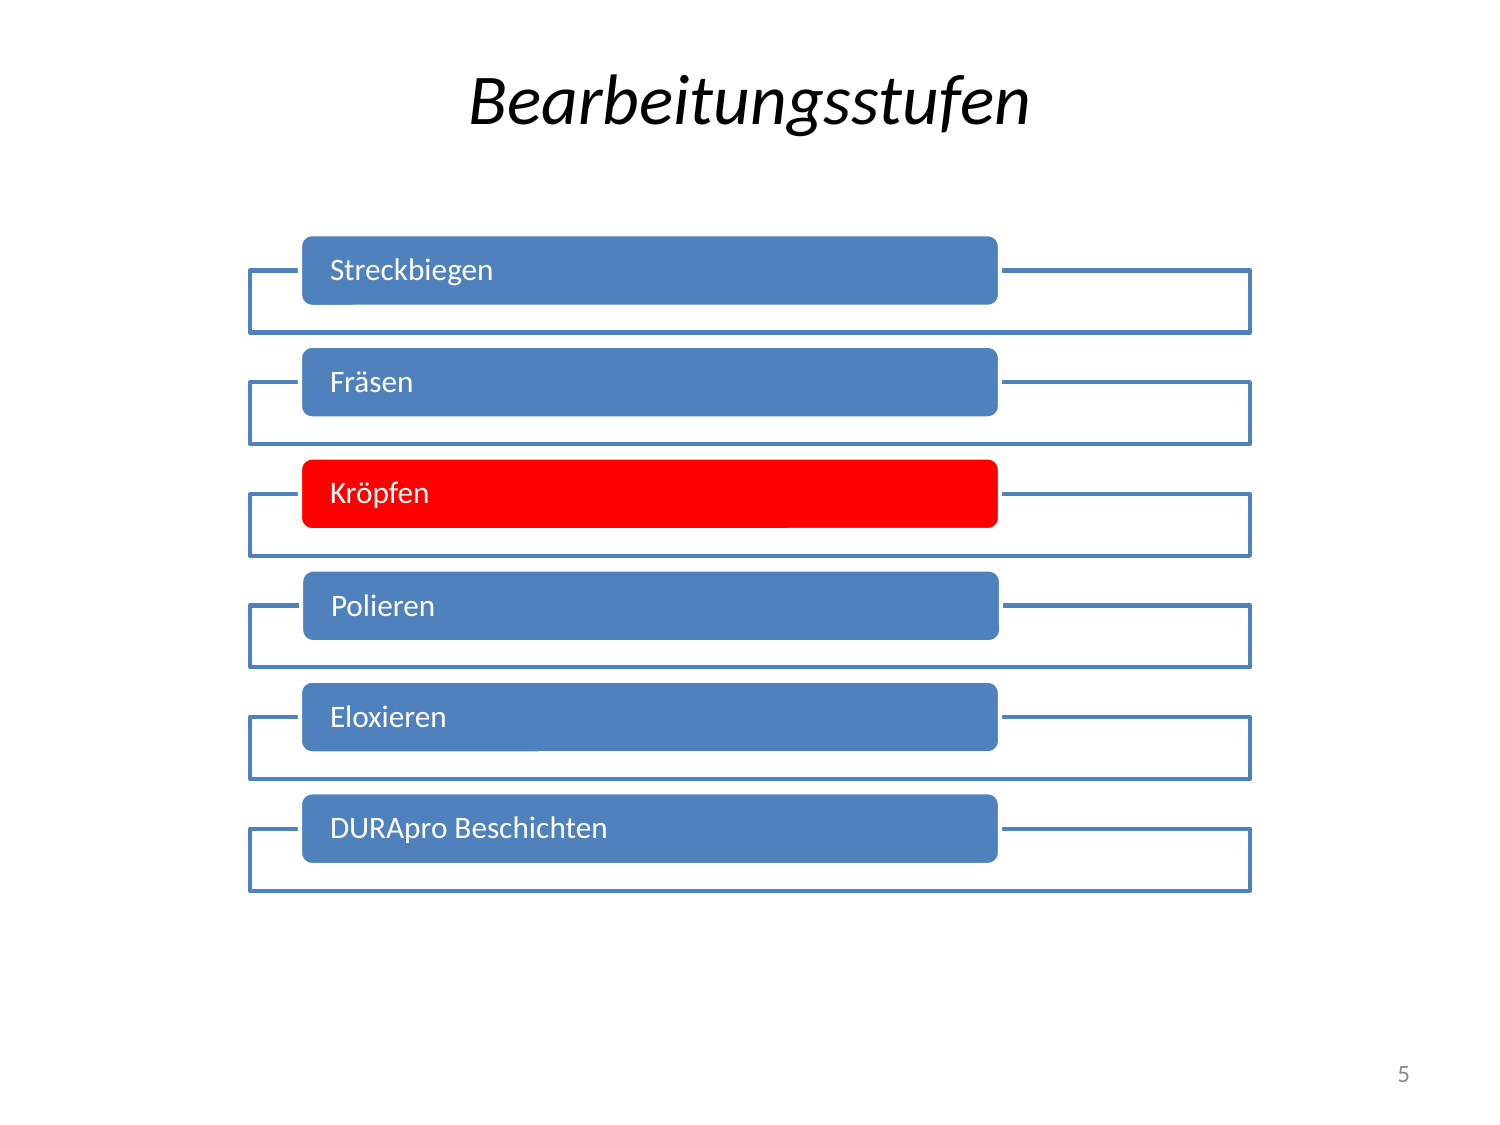

# Bearbeitungsstufen
Streckbiegen
Fräsen
Kröpfen
Polieren
Eloxieren
DURApro Beschichten
5